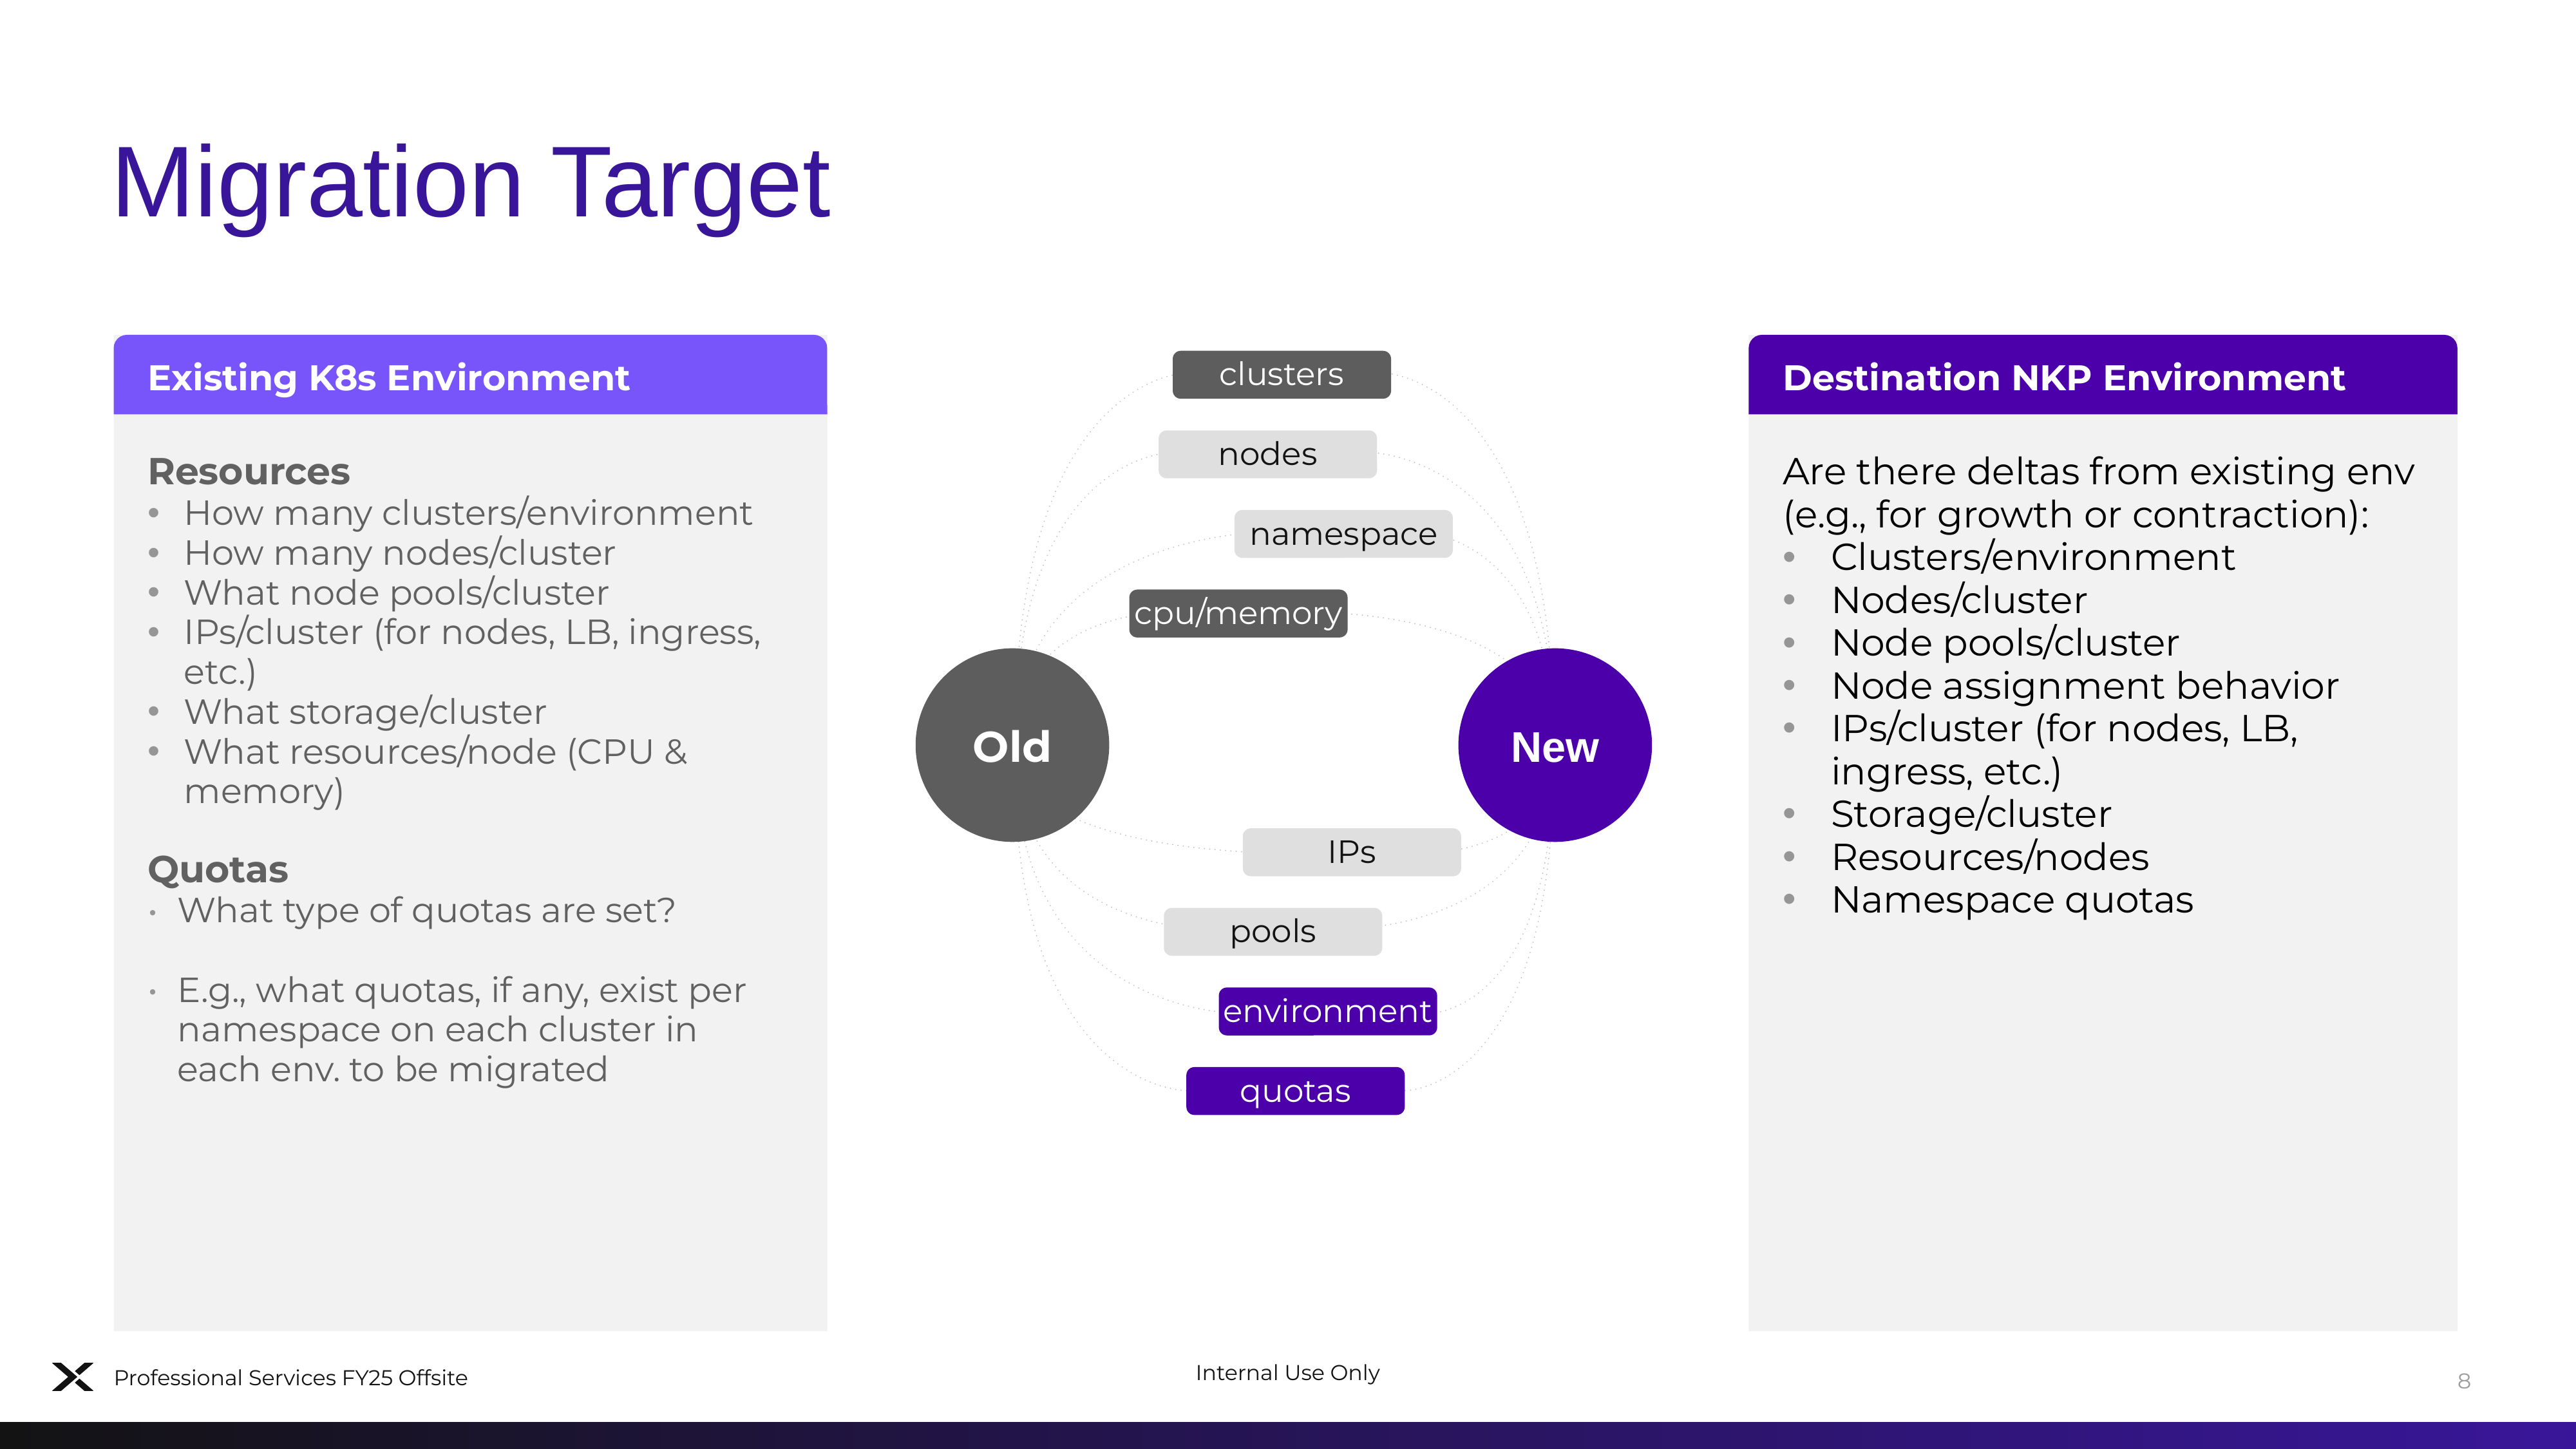

# Migration Target
Resources
How many clusters/environment
How many nodes/cluster
What node pools/cluster
IPs/cluster (for nodes, LB, ingress, etc.)
What storage/cluster
What resources/node (CPU & memory)

Quotas
What type of quotas are set?

E.g., what quotas, if any, exist per namespace on each cluster in each env. to be migrated
Existing K8s Environment
Are there deltas from existing env (e.g., for growth or contraction):
Clusters/environment
Nodes/cluster
Node pools/cluster
Node assignment behavior
IPs/cluster (for nodes, LB, ingress, etc.)
Storage/cluster
Resources/nodes
Namespace quotas

Destination NKP Environment
clusters

nodes
namespace
cpu/memory
Old
New
IPs
pools
environment
quotas
Professional Services FY25 Offsite
8